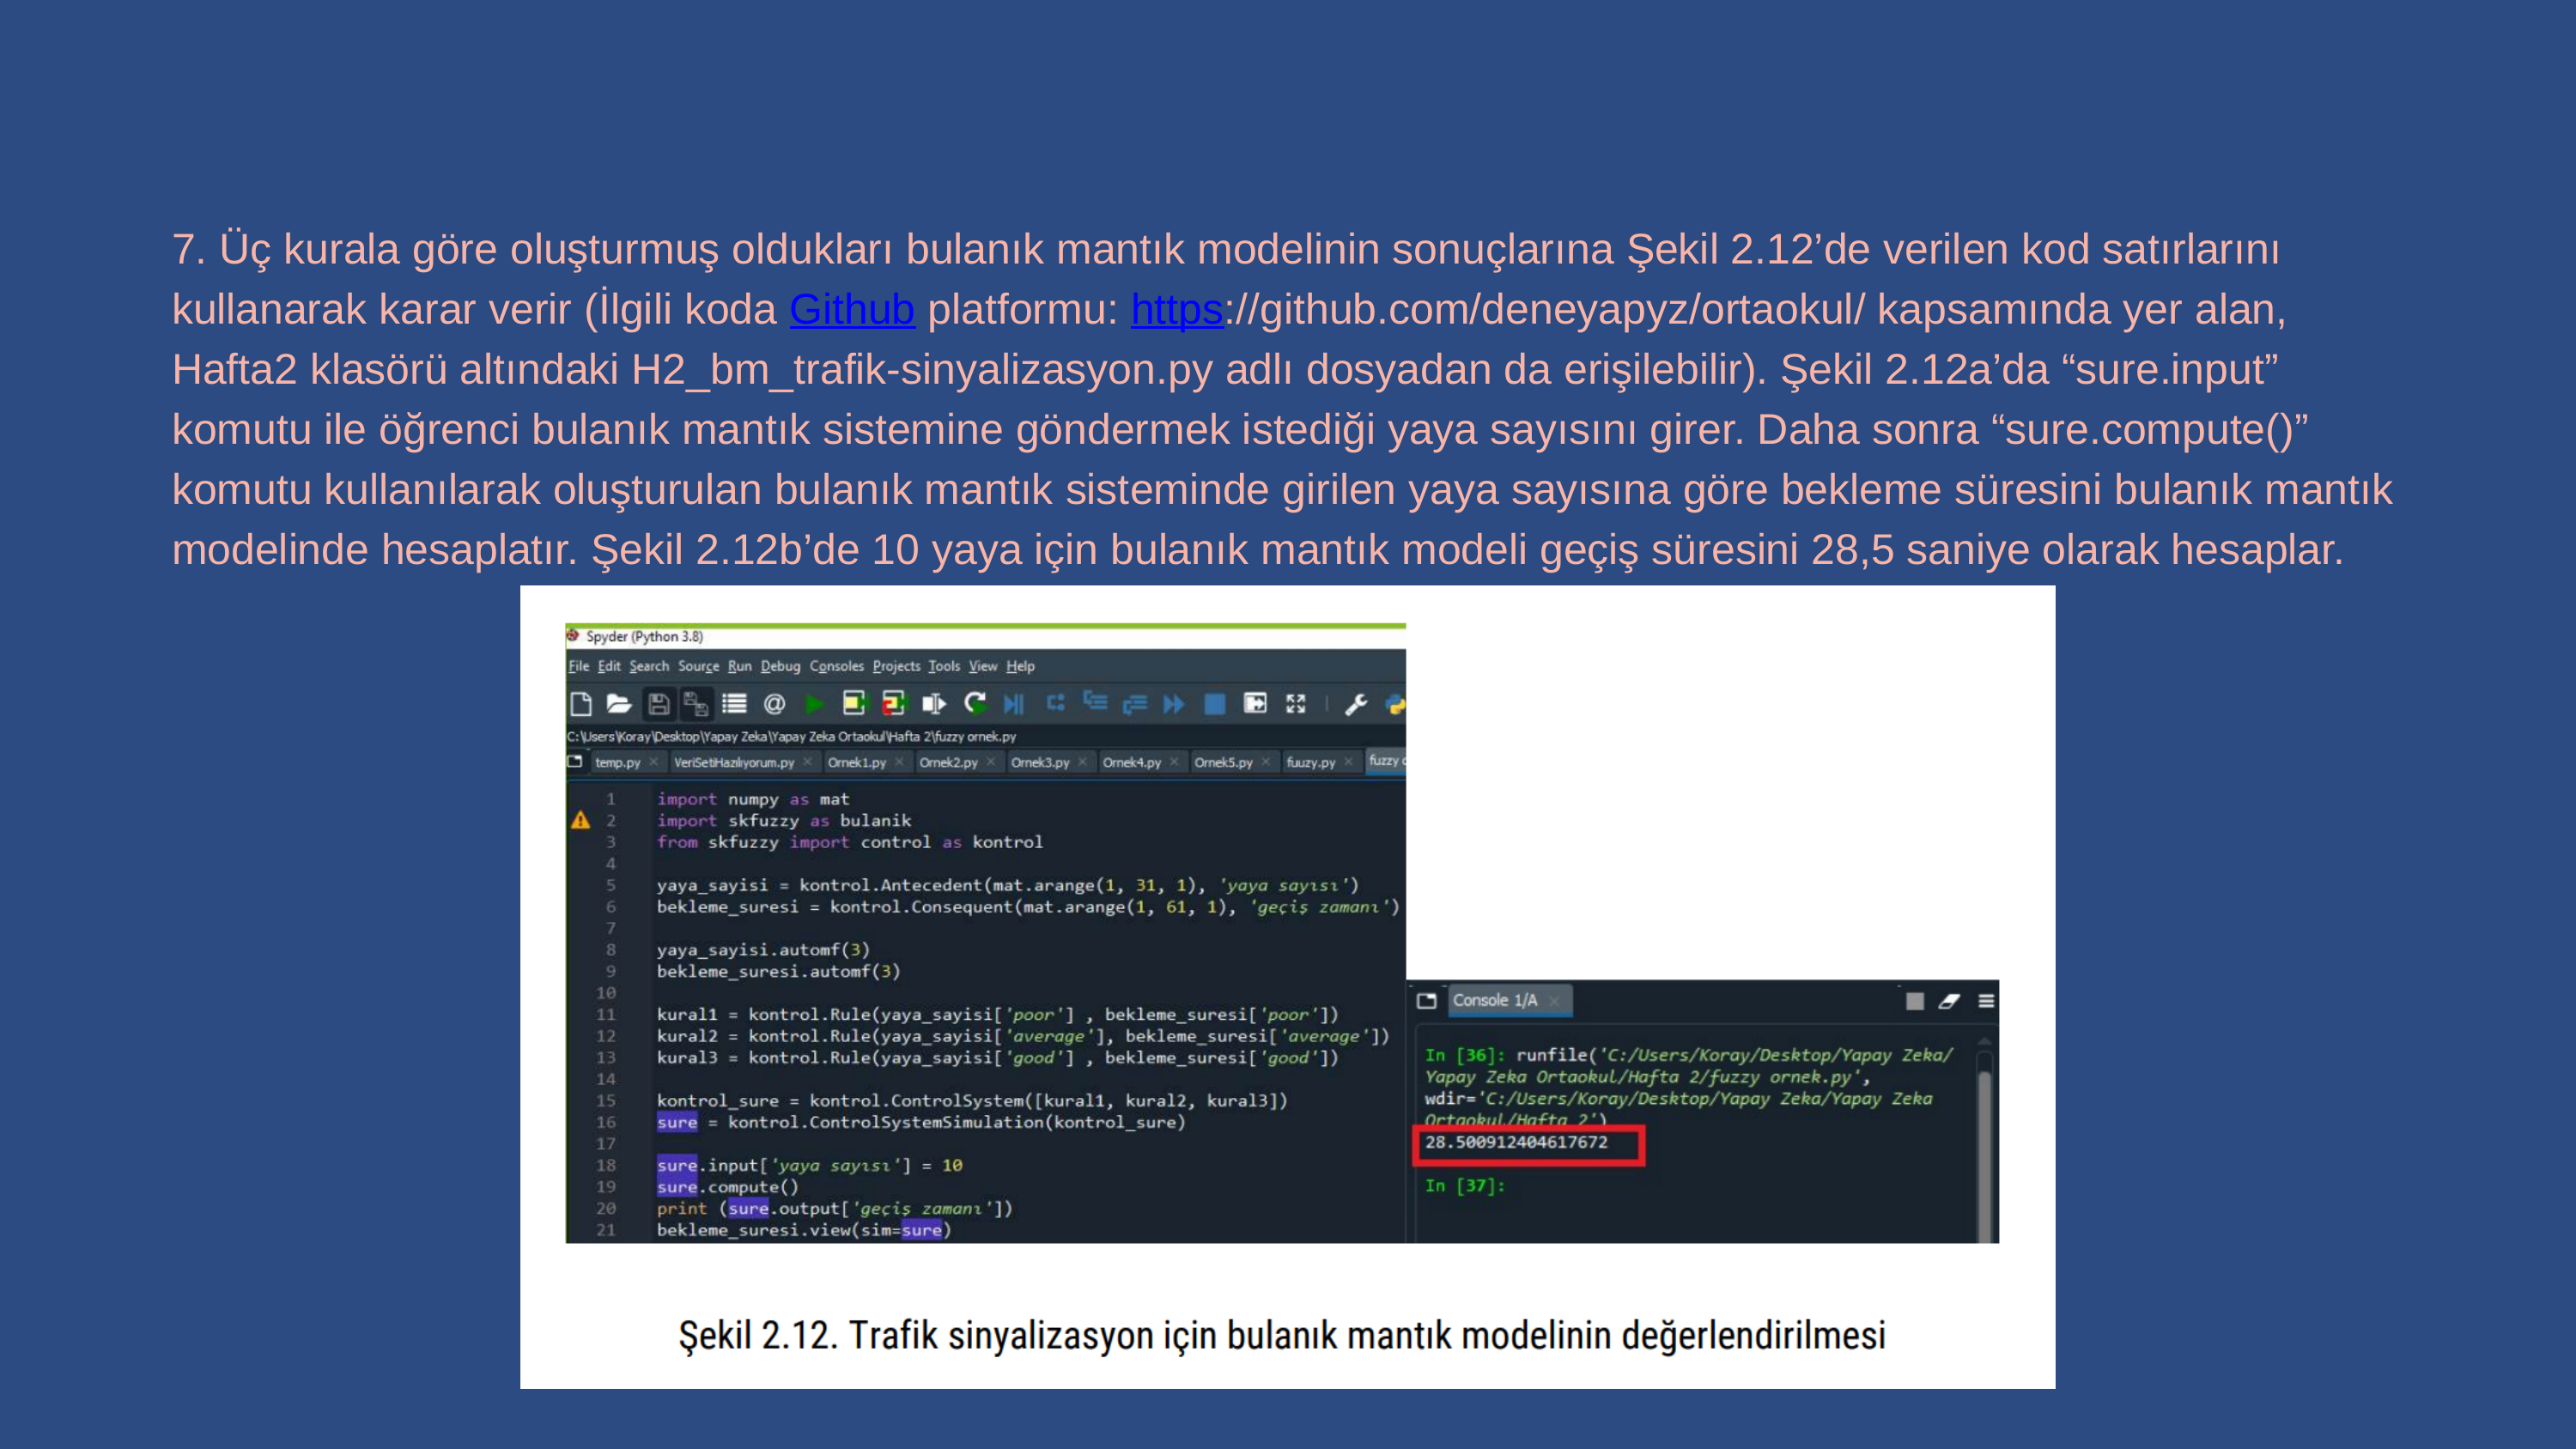

| 7. Üç kurala göre oluşturmuş oldukları bulanık mantık modelinin sonuçlarına Şekil 2.12’de verilen kod satırlarını kullanarak karar verir (İlgili koda Github platformu: https://github.com/deneyapyz/ortaokul/ kapsamında yer alan, Hafta2 klasörü altındaki H2\_bm\_trafik-sinyalizasyon.py adlı dosyadan da erişilebilir). Şekil 2.12a’da “sure.input” komutu ile öğrenci bulanık mantık sistemine göndermek istediği yaya sayısını girer. Daha sonra “sure.compute()” komutu kullanılarak oluşturulan bulanık mantık sisteminde girilen yaya sayısına göre bekleme süresini bulanık mantık modelinde hesaplatır. Şekil 2.12b’de 10 yaya için bulanık mantık modeli geçiş süresini 28,5 saniye olarak hesaplar. |
| --- |